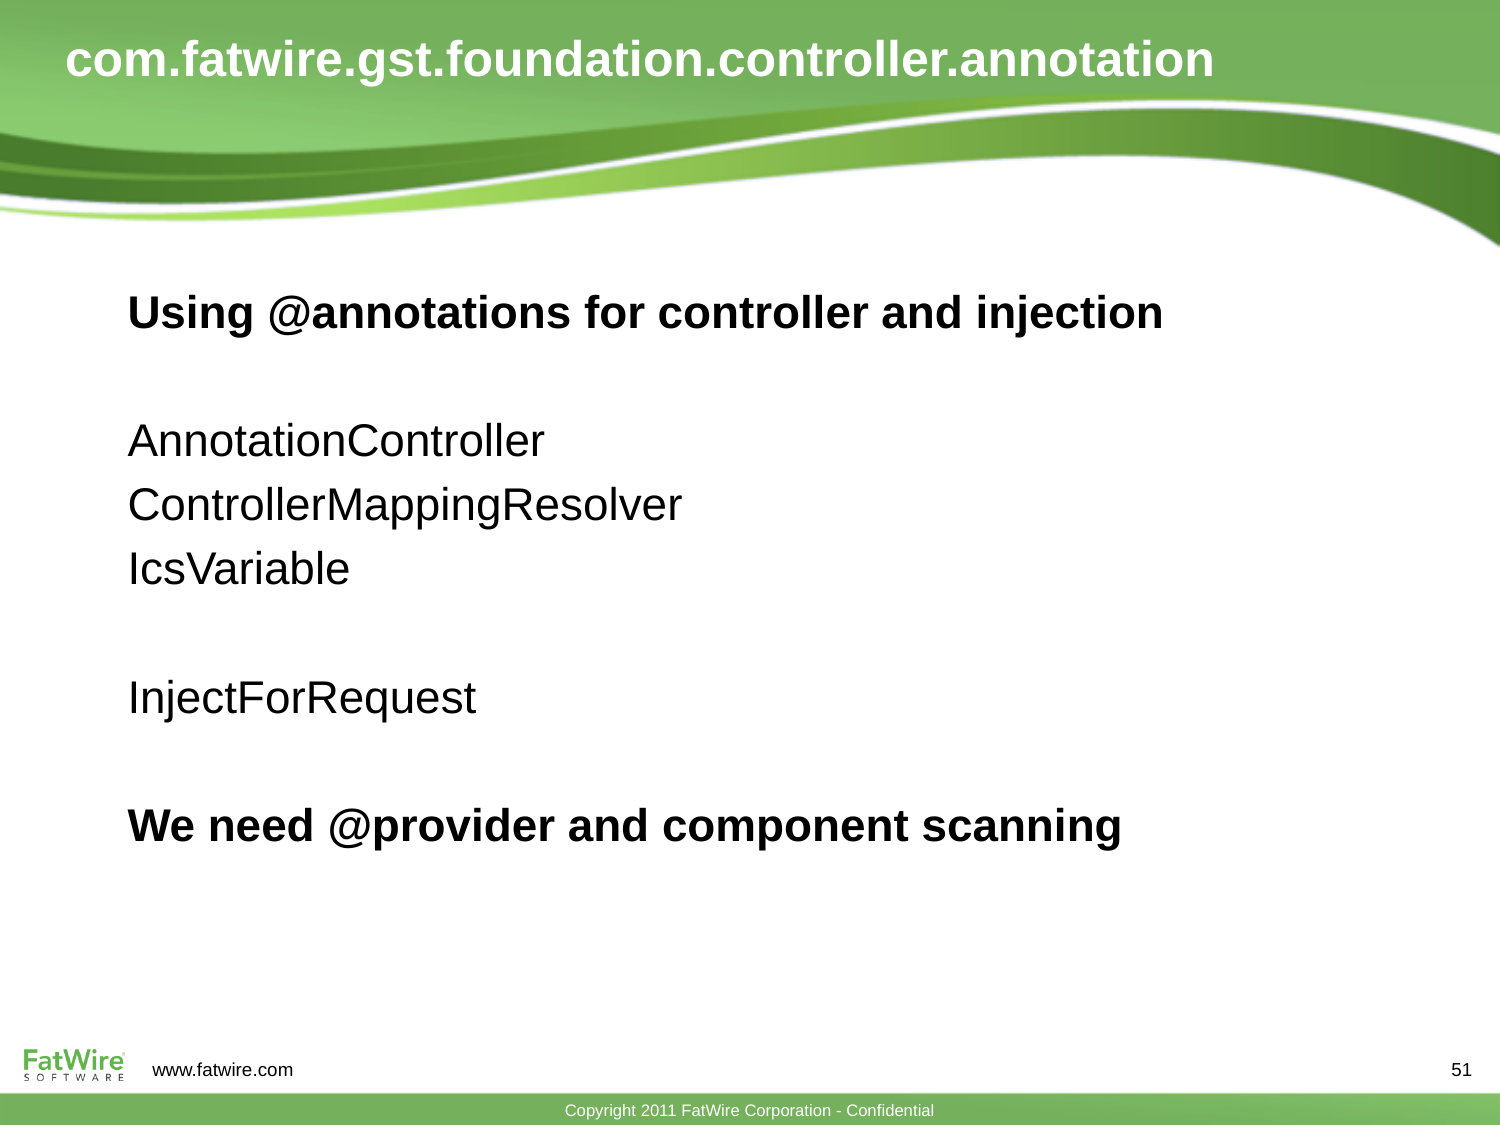

# com.fatwire.gst.foundation.controller.annotation
Using @annotations for controller and injection

AnnotationController
ControllerMappingResolver
IcsVariable

InjectForRequest

We need @provider and component scanning

51